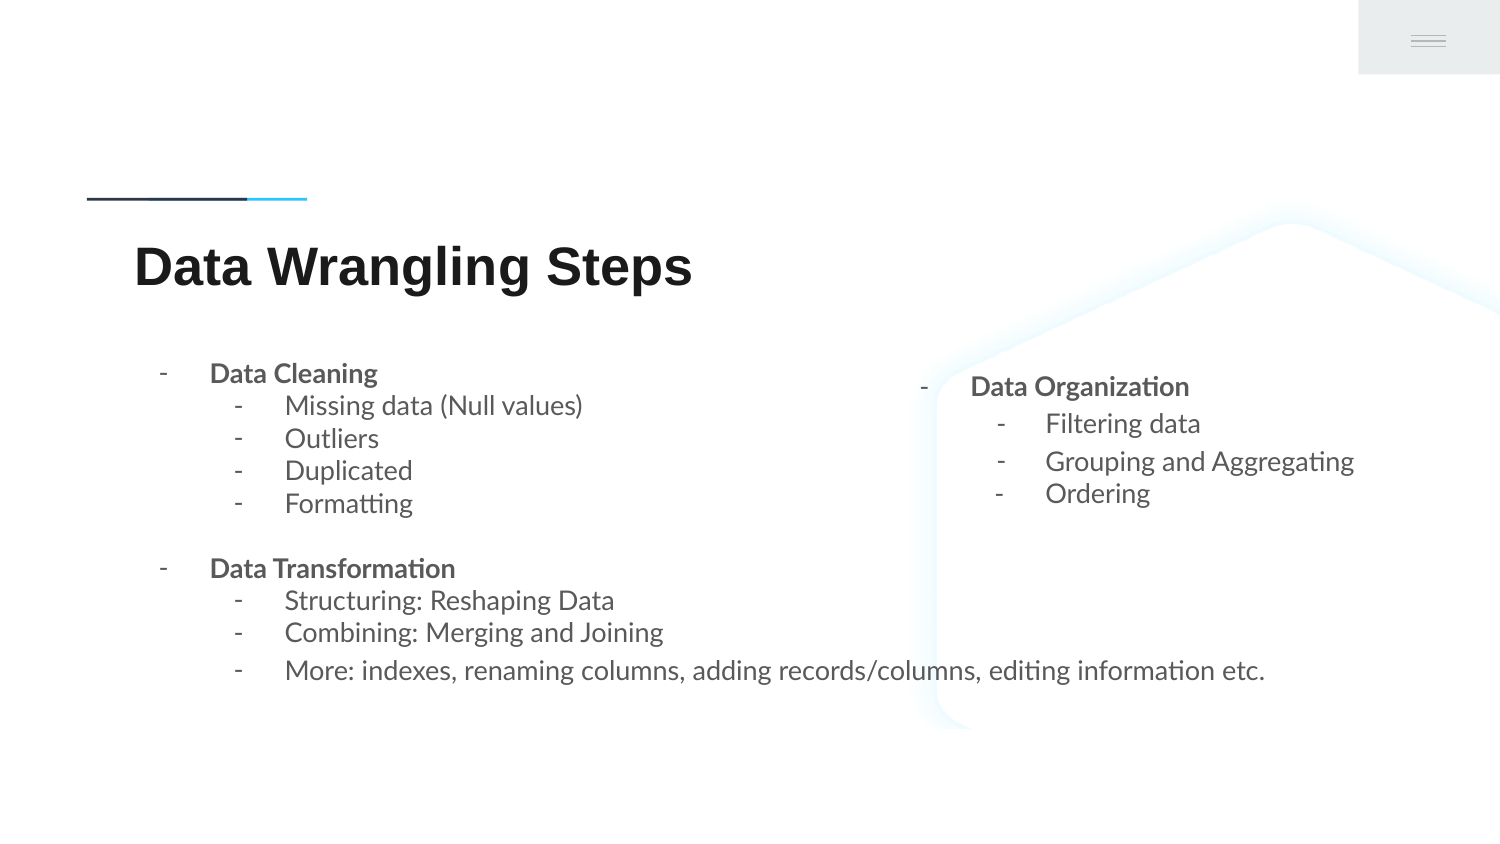

# Data Wrangling Steps
Data Cleaning
Missing data (Null values)
Outliers
Duplicated
Formatting
Data Transformation
Structuring: Reshaping Data
Combining: Merging and Joining
More: indexes, renaming columns, adding records/columns, editing information etc.

Data Organization
Filtering data
Grouping and Aggregating
Ordering